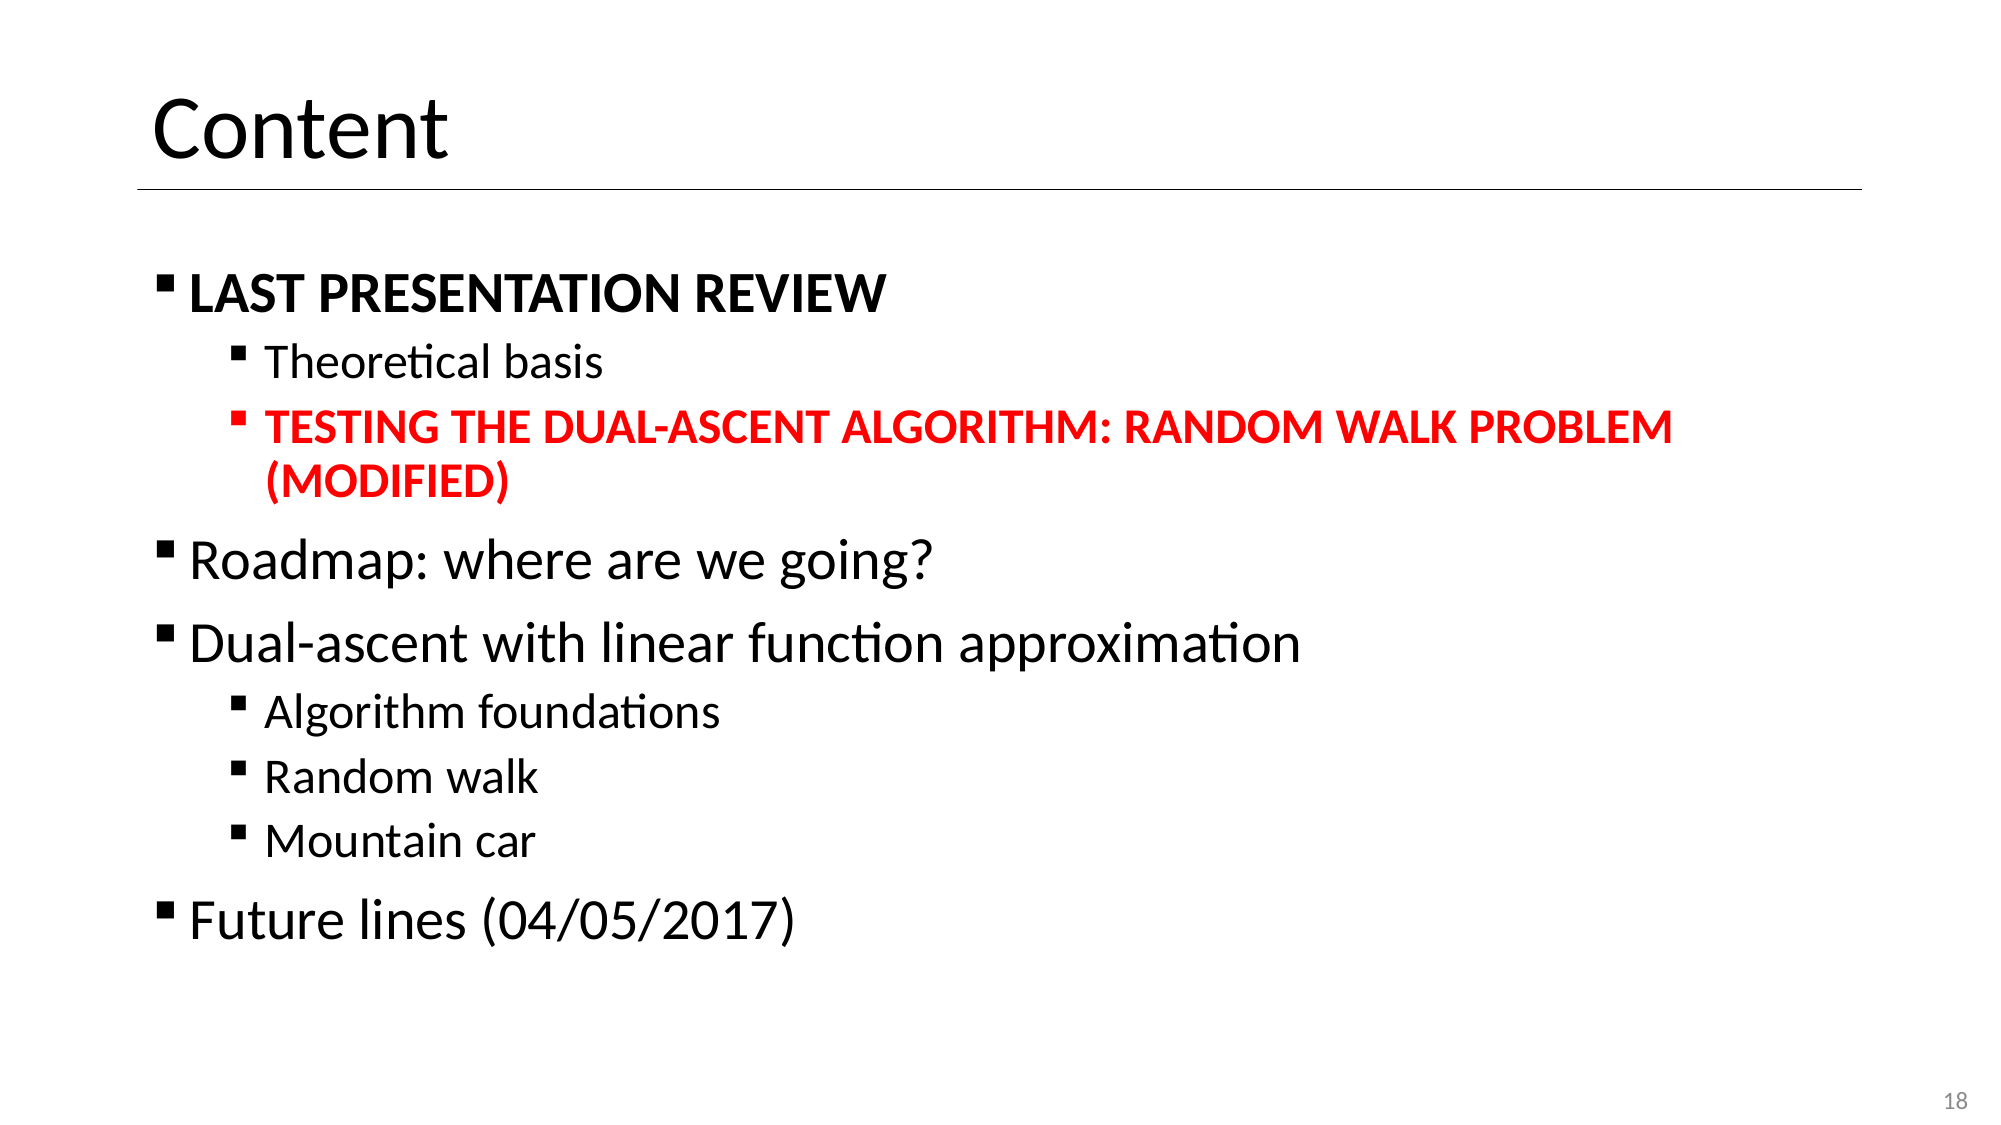

# Content
LAST PRESENTATION REVIEW
Theoretical basis
TESTING THE DUAL-ASCENT ALGORITHM: RANDOM WALK PROBLEM (MODIFIED)
Roadmap: where are we going?
Dual-ascent with linear function approximation
Algorithm foundations
Random walk
Mountain car
Future lines (04/05/2017)

18